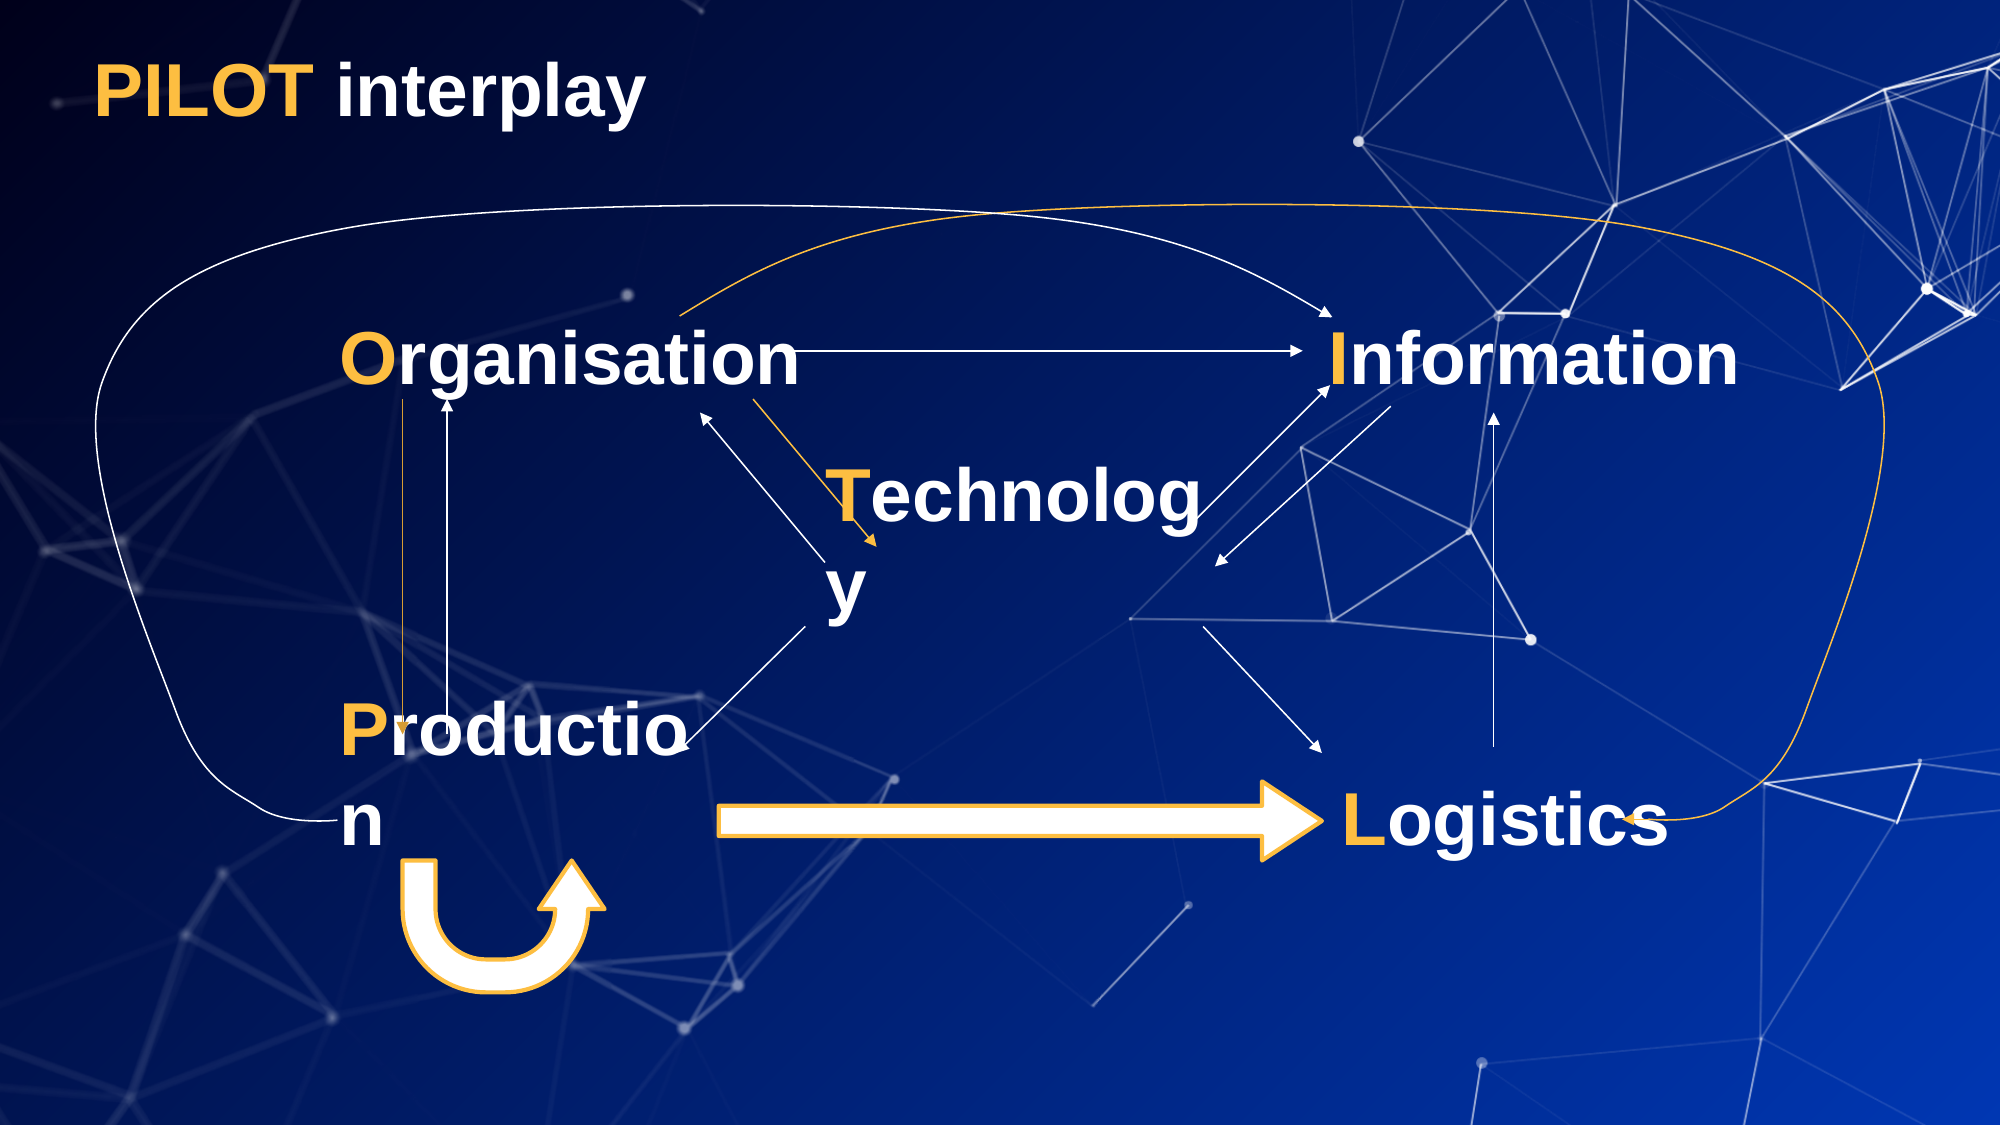

# PILOT interplay

Organisation
Information
Technology
Logistics
Production